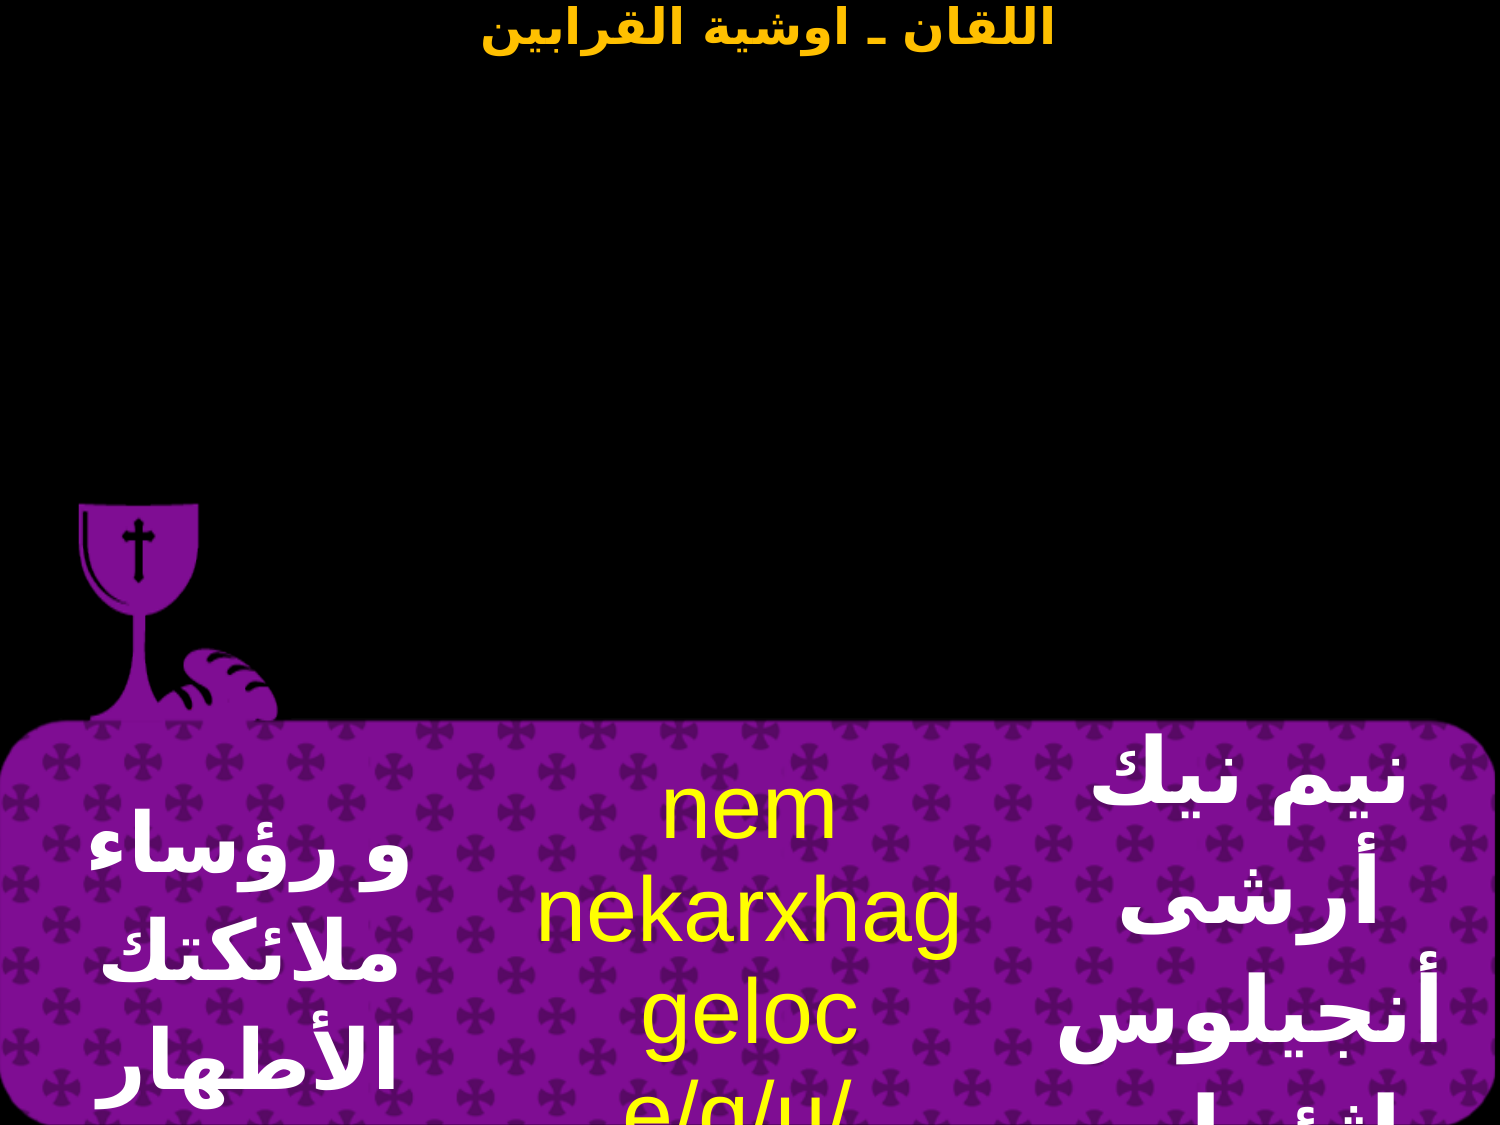

| و رؤساء ملائكتك الأطهار | nem nekarxhaggeloc e/q/u/. | نيم نيك أرشى أنجيلوس إثؤواب |
| --- | --- | --- |